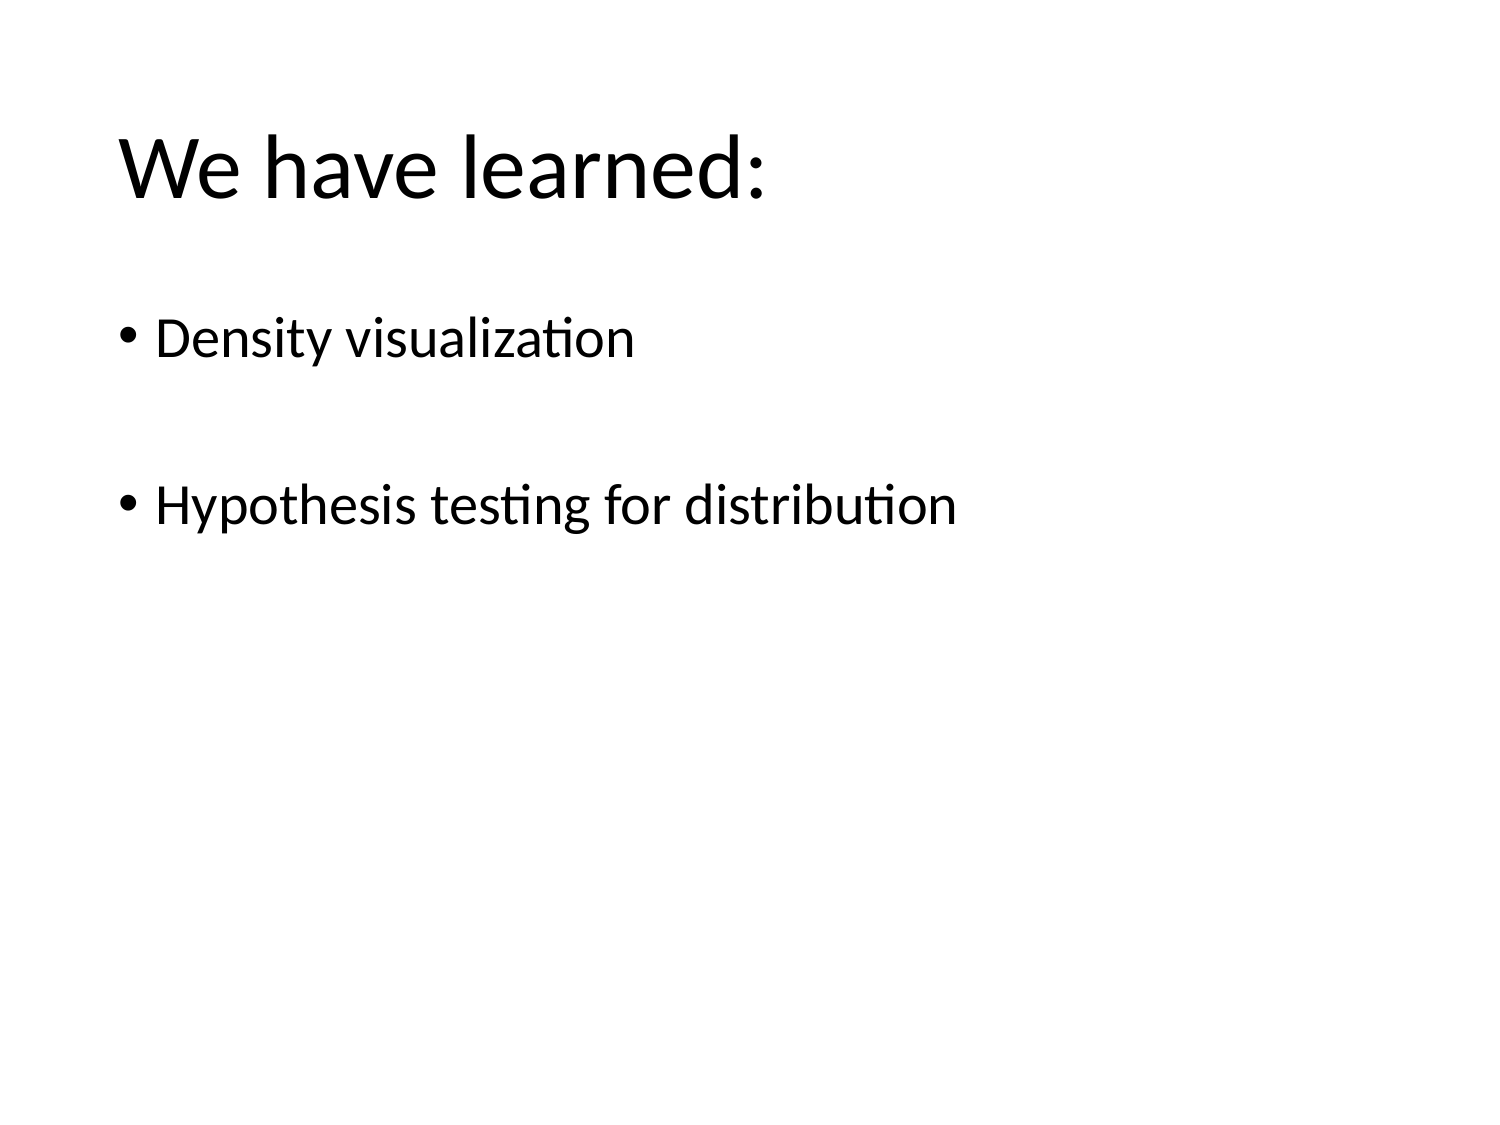

# We have learned:
Density visualization

Hypothesis testing for distribution